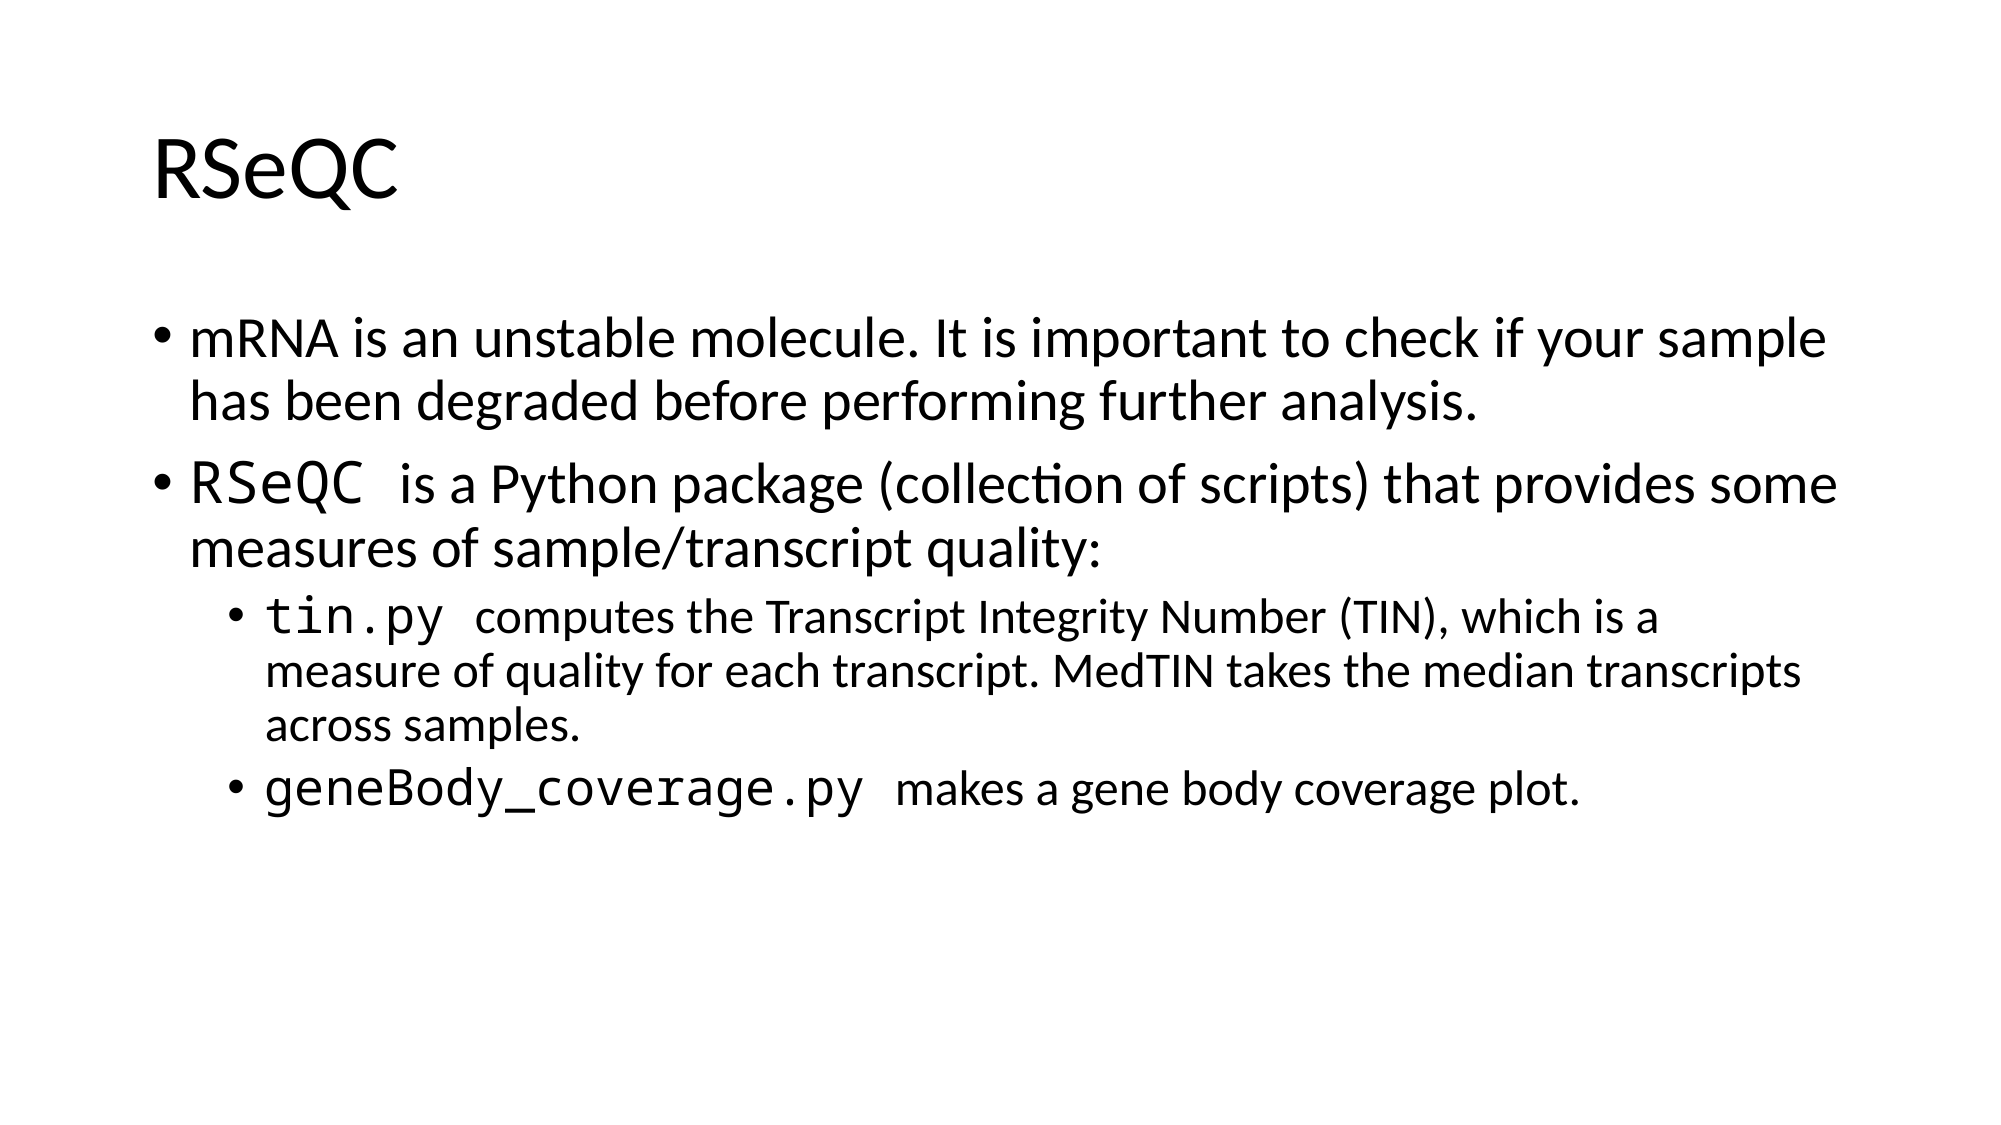

# RSeQC
mRNA is an unstable molecule. It is important to check if your sample has been degraded before performing further analysis.
RSeQC is a Python package (collection of scripts) that provides some measures of sample/transcript quality:
tin.py computes the Transcript Integrity Number (TIN), which is a measure of quality for each transcript. MedTIN takes the median transcripts across samples.
geneBody_coverage.py makes a gene body coverage plot.